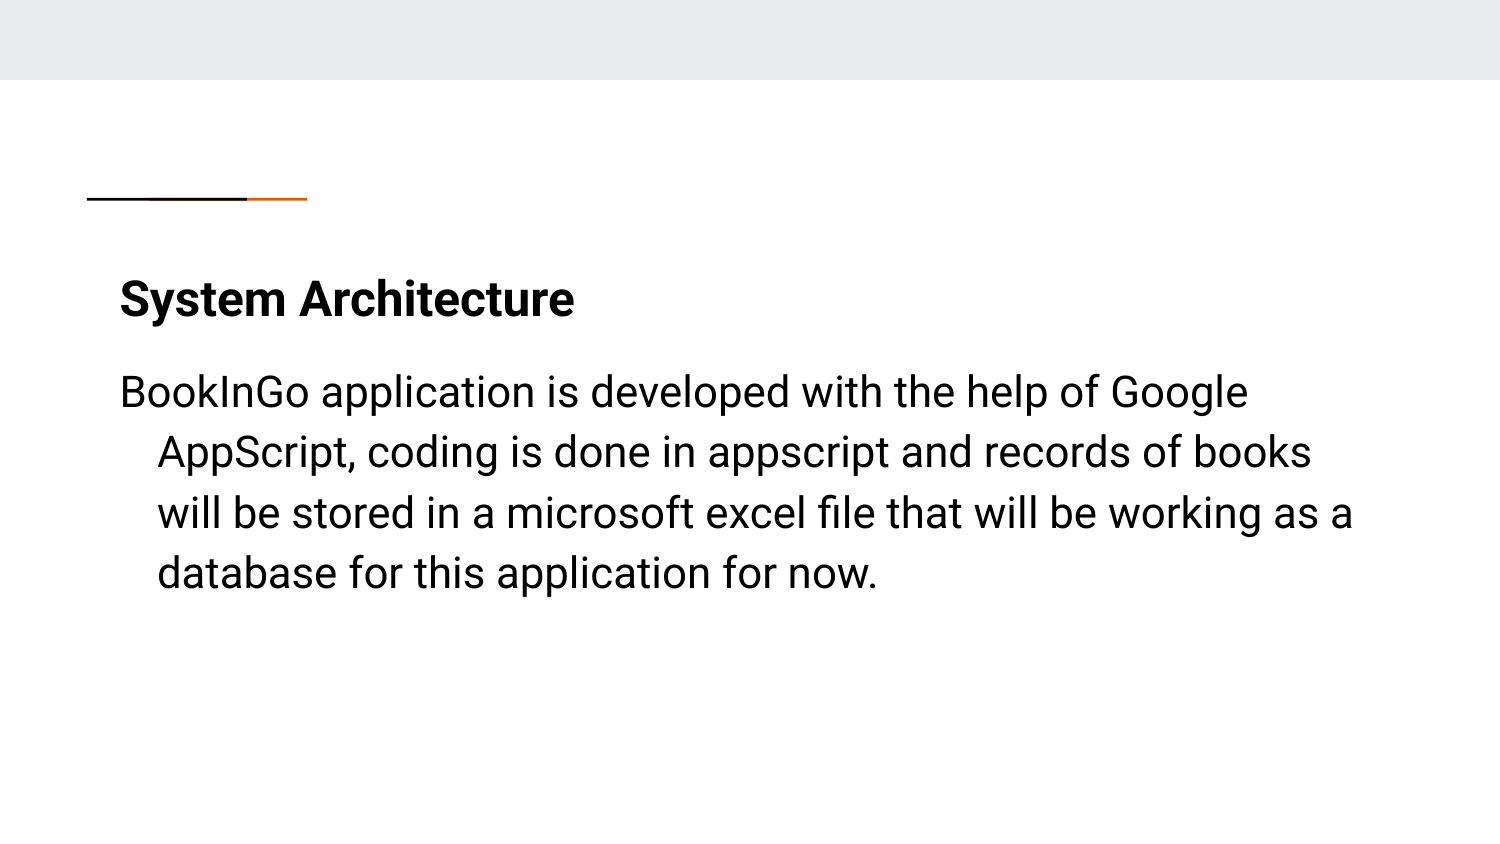

# System Architecture

BookInGo application is developed with the help of Google AppScript, coding is done in appscript and records of books will be stored in a microsoft excel file that will be working as a database for this application for now.